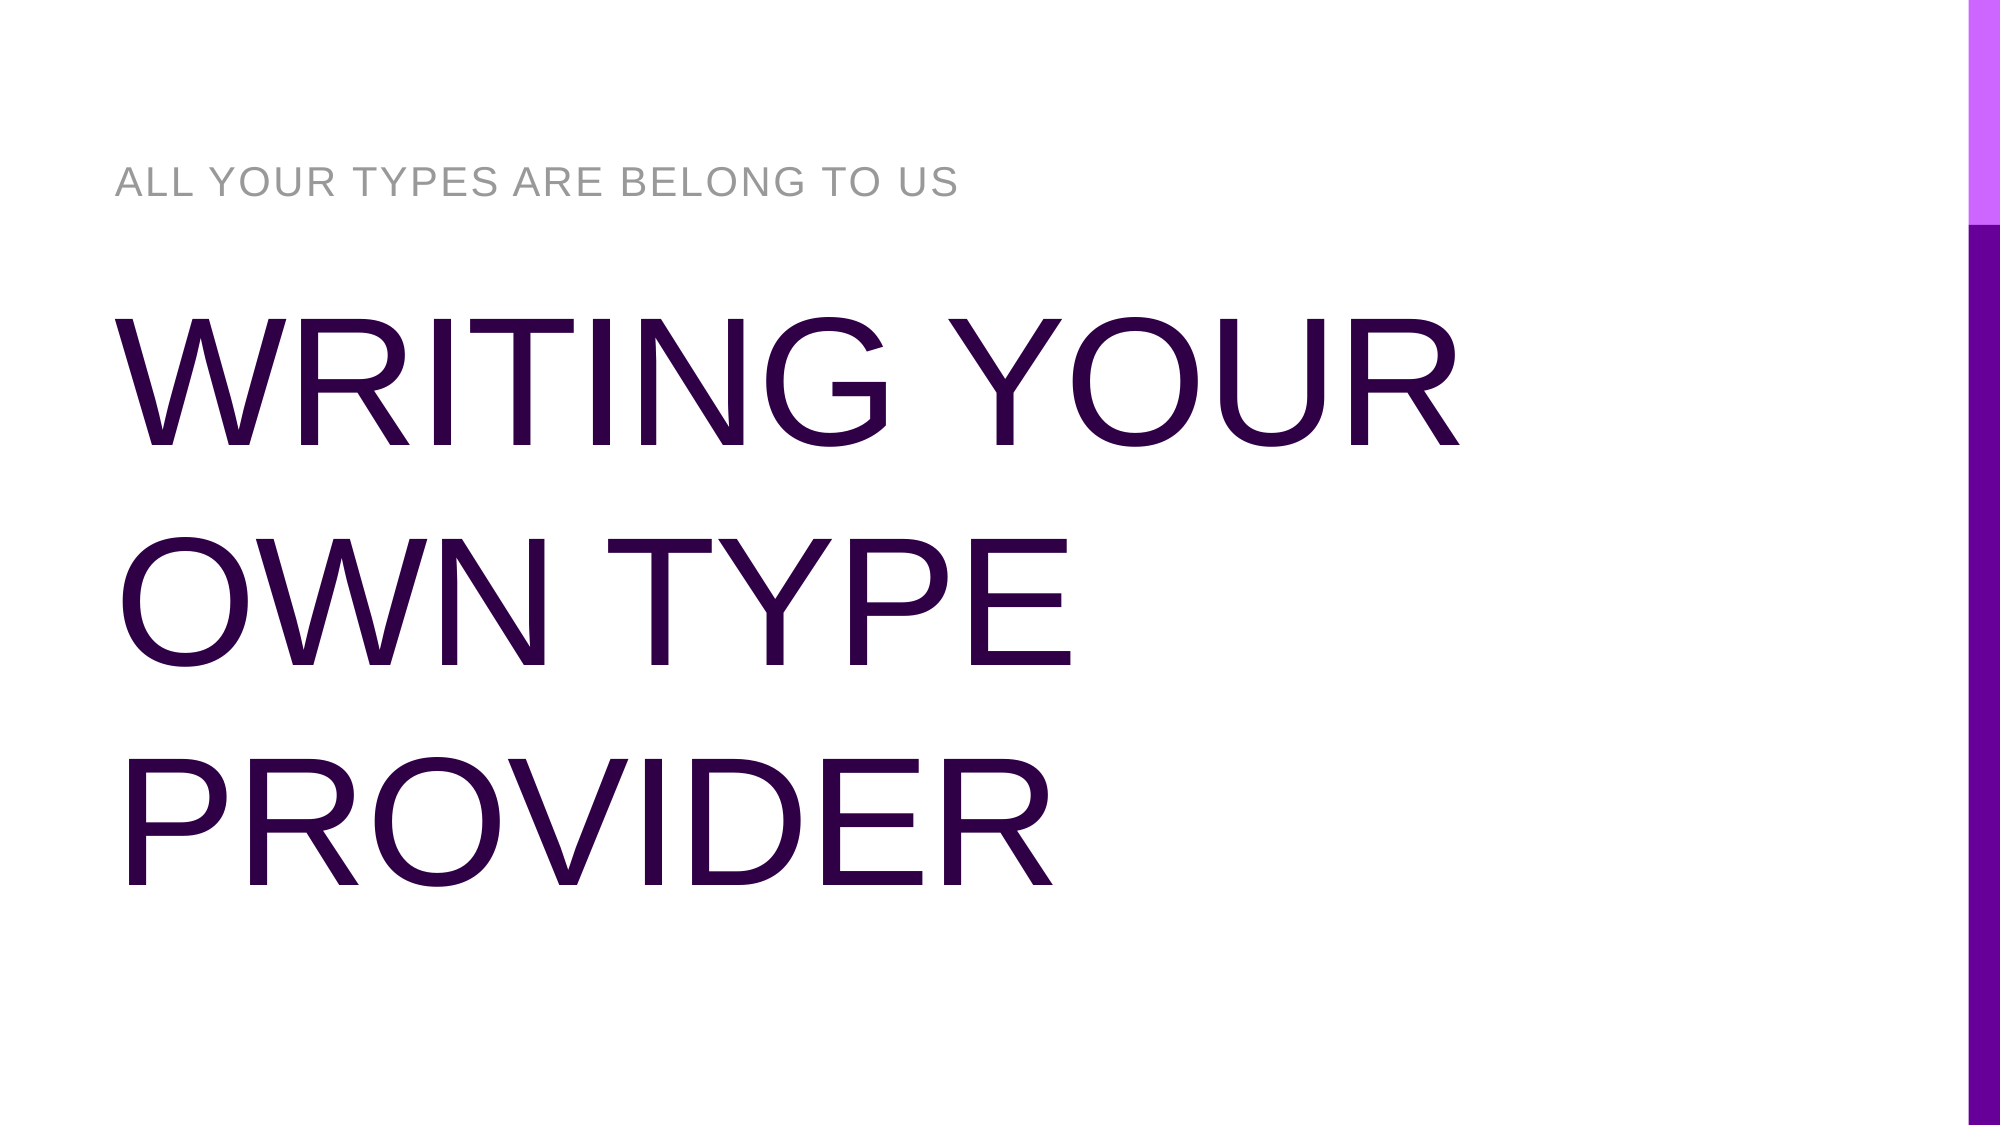

ALL YOUR TYPES ARE BELONG TO US
# Writing your own Type Provider